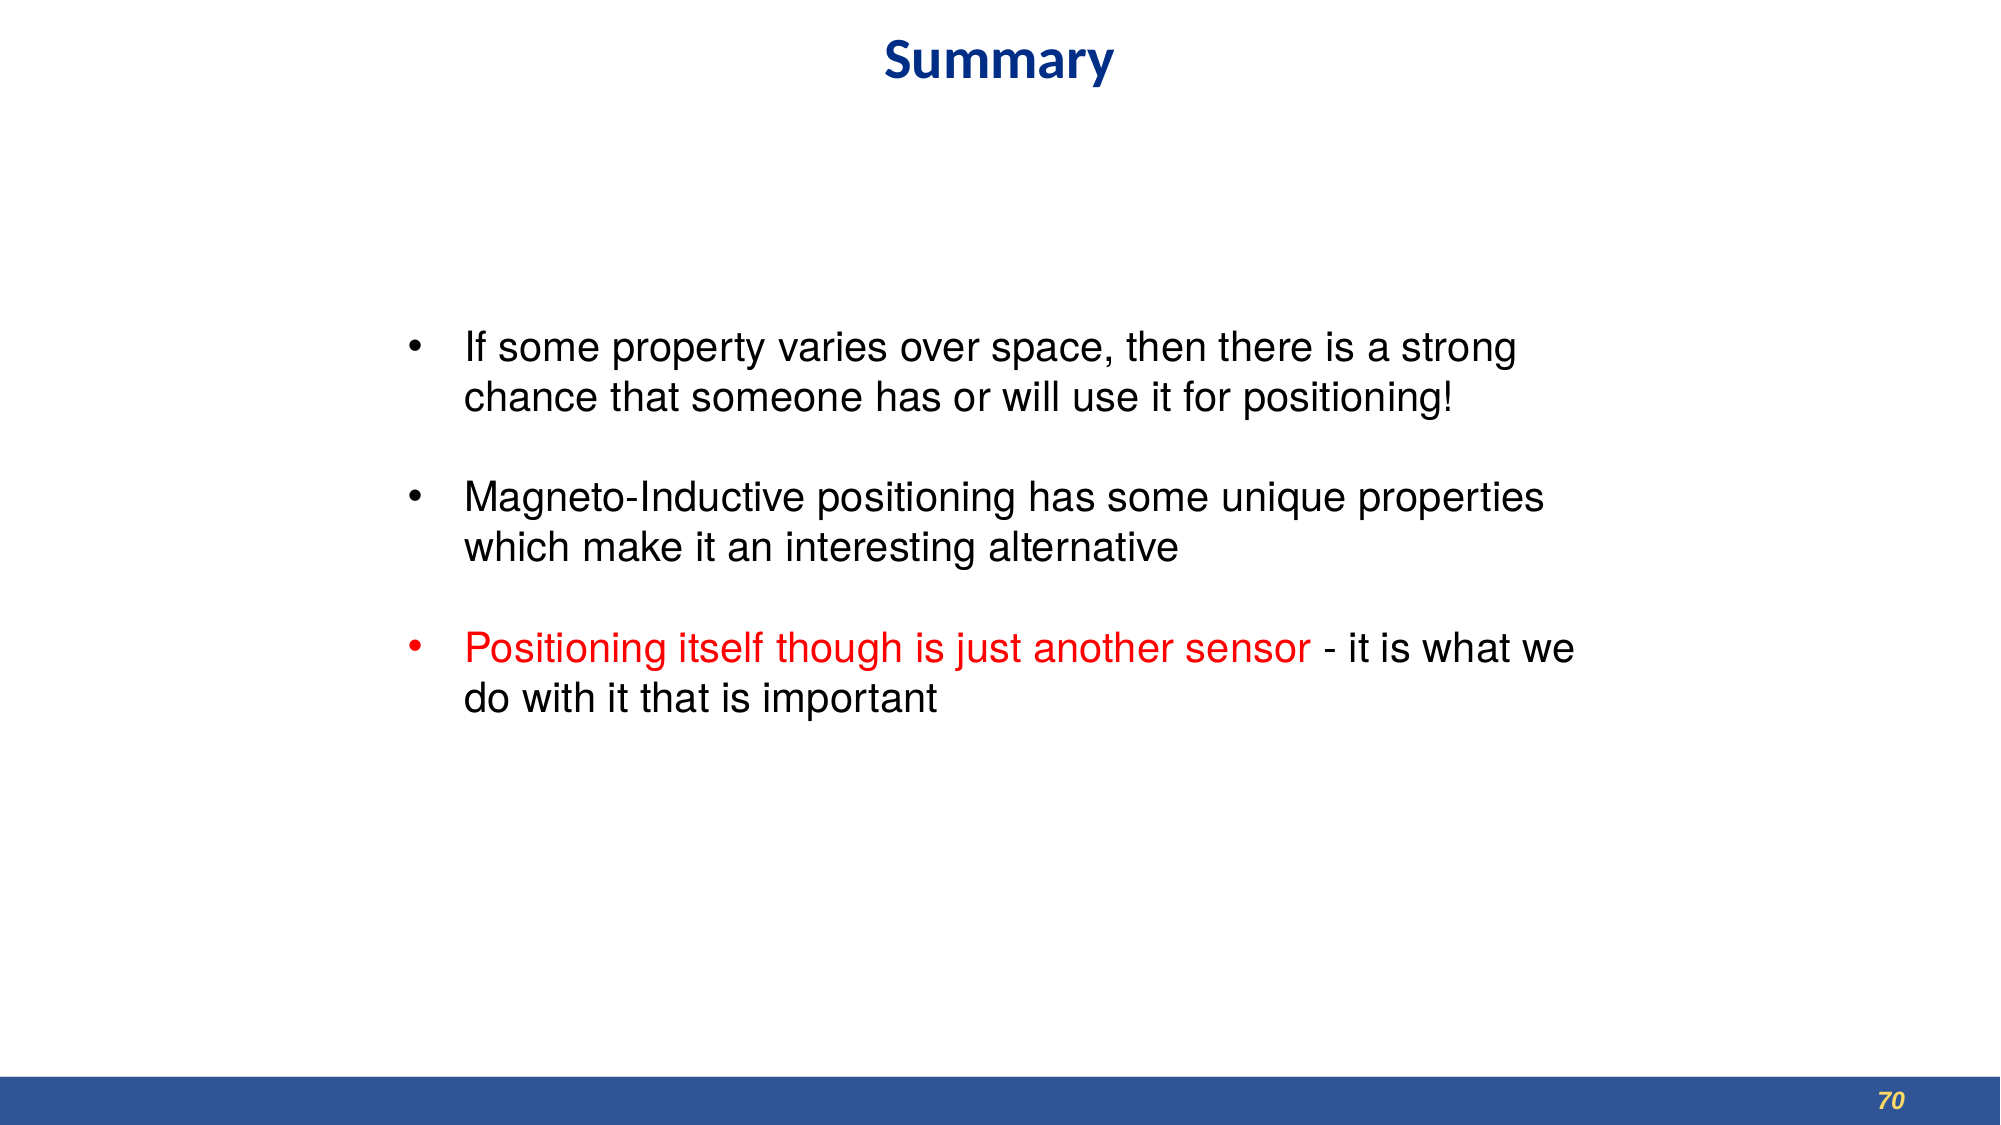

# Summary
If some property varies over space, then there is a strong chance that someone has or will use it for positioning!

Magneto-Inductive positioning has some unique properties which make it an interesting alternative

Positioning itself though is just another sensor - it is what we do with it that is important